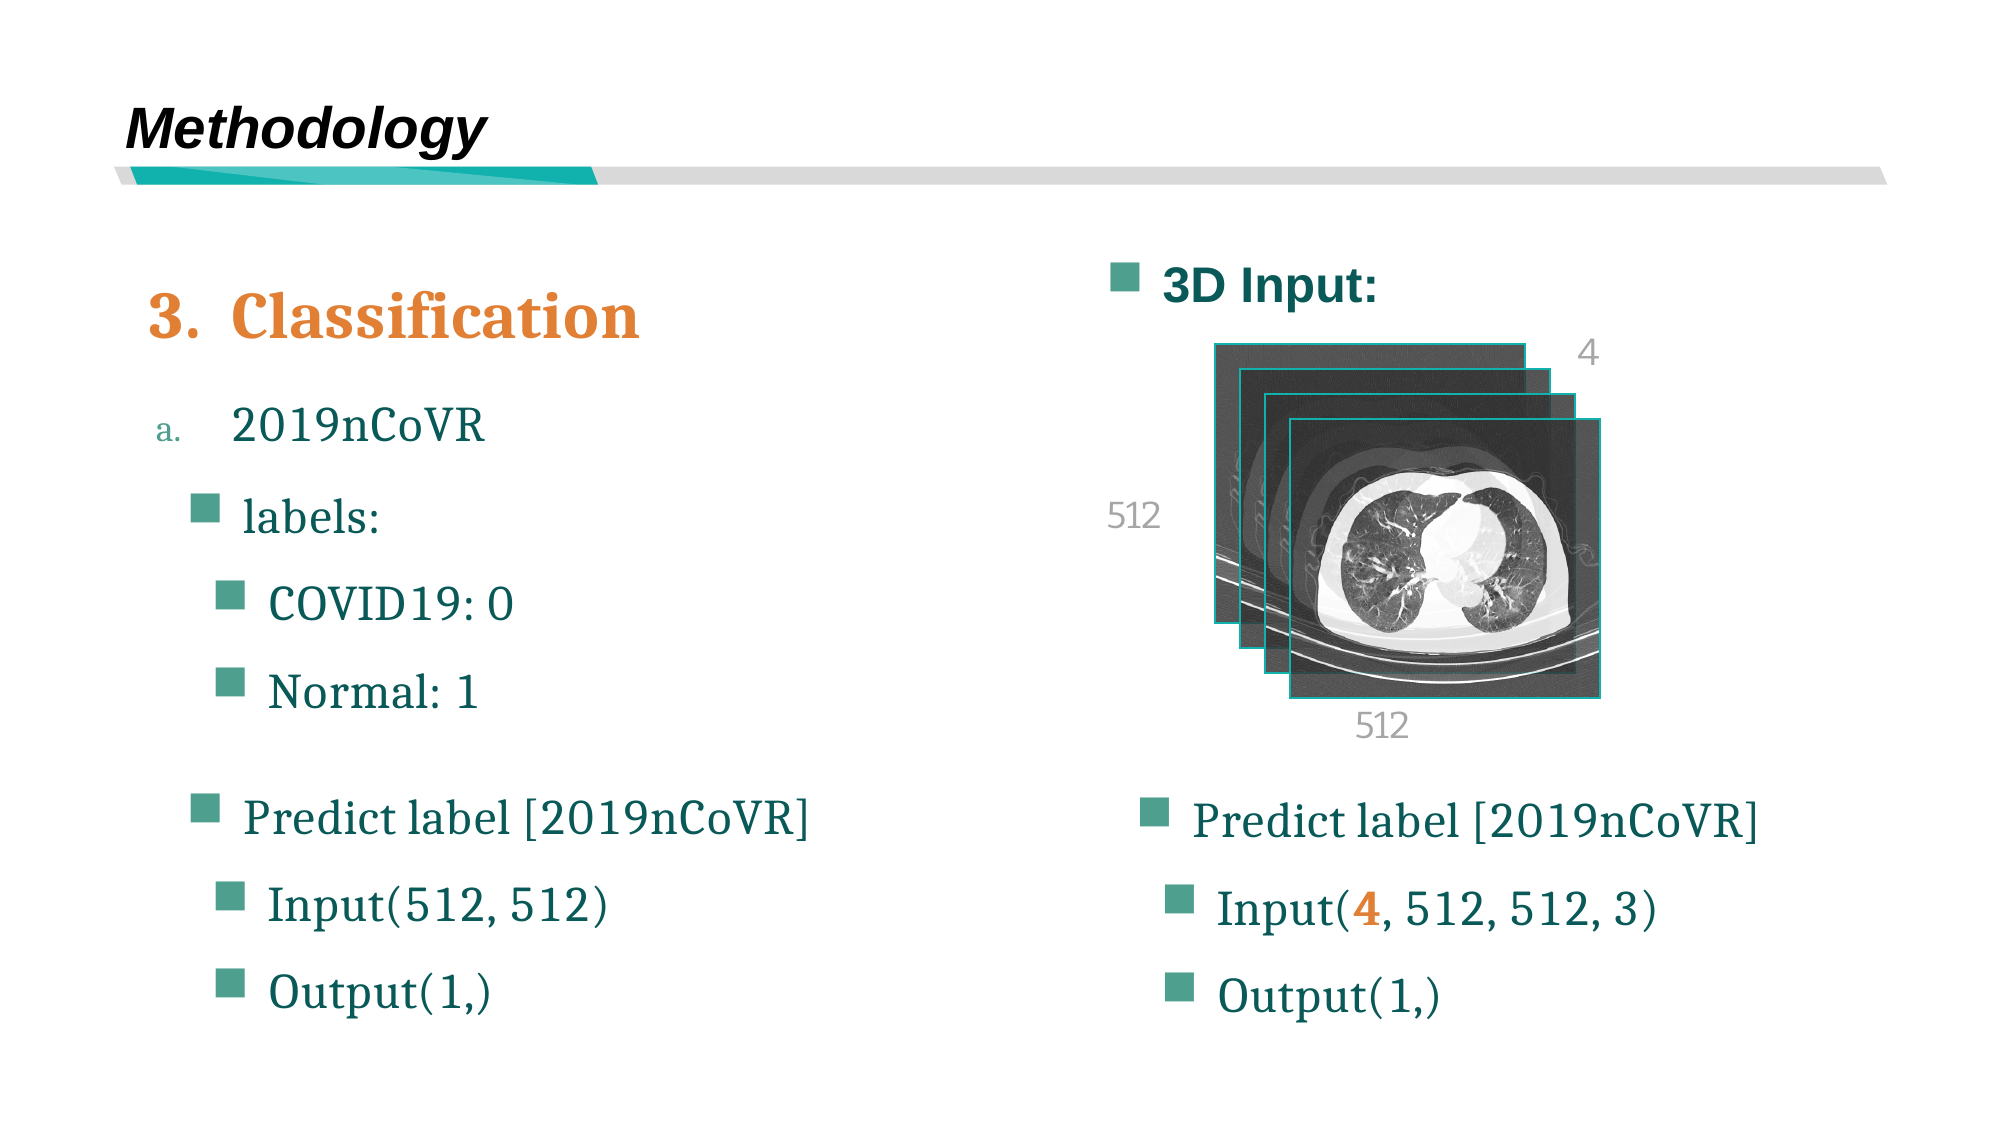

# Methodology
3D Input:
3.  Classification
4

2019nCoVR

labels:
COVID19: 0
Normal: 1
Predict label [2019nCoVR]
Input(512, 512)
Output(1,)
512
512
Predict label [2019nCoVR]
Input(4, 512, 512, 3)
Output(1,)